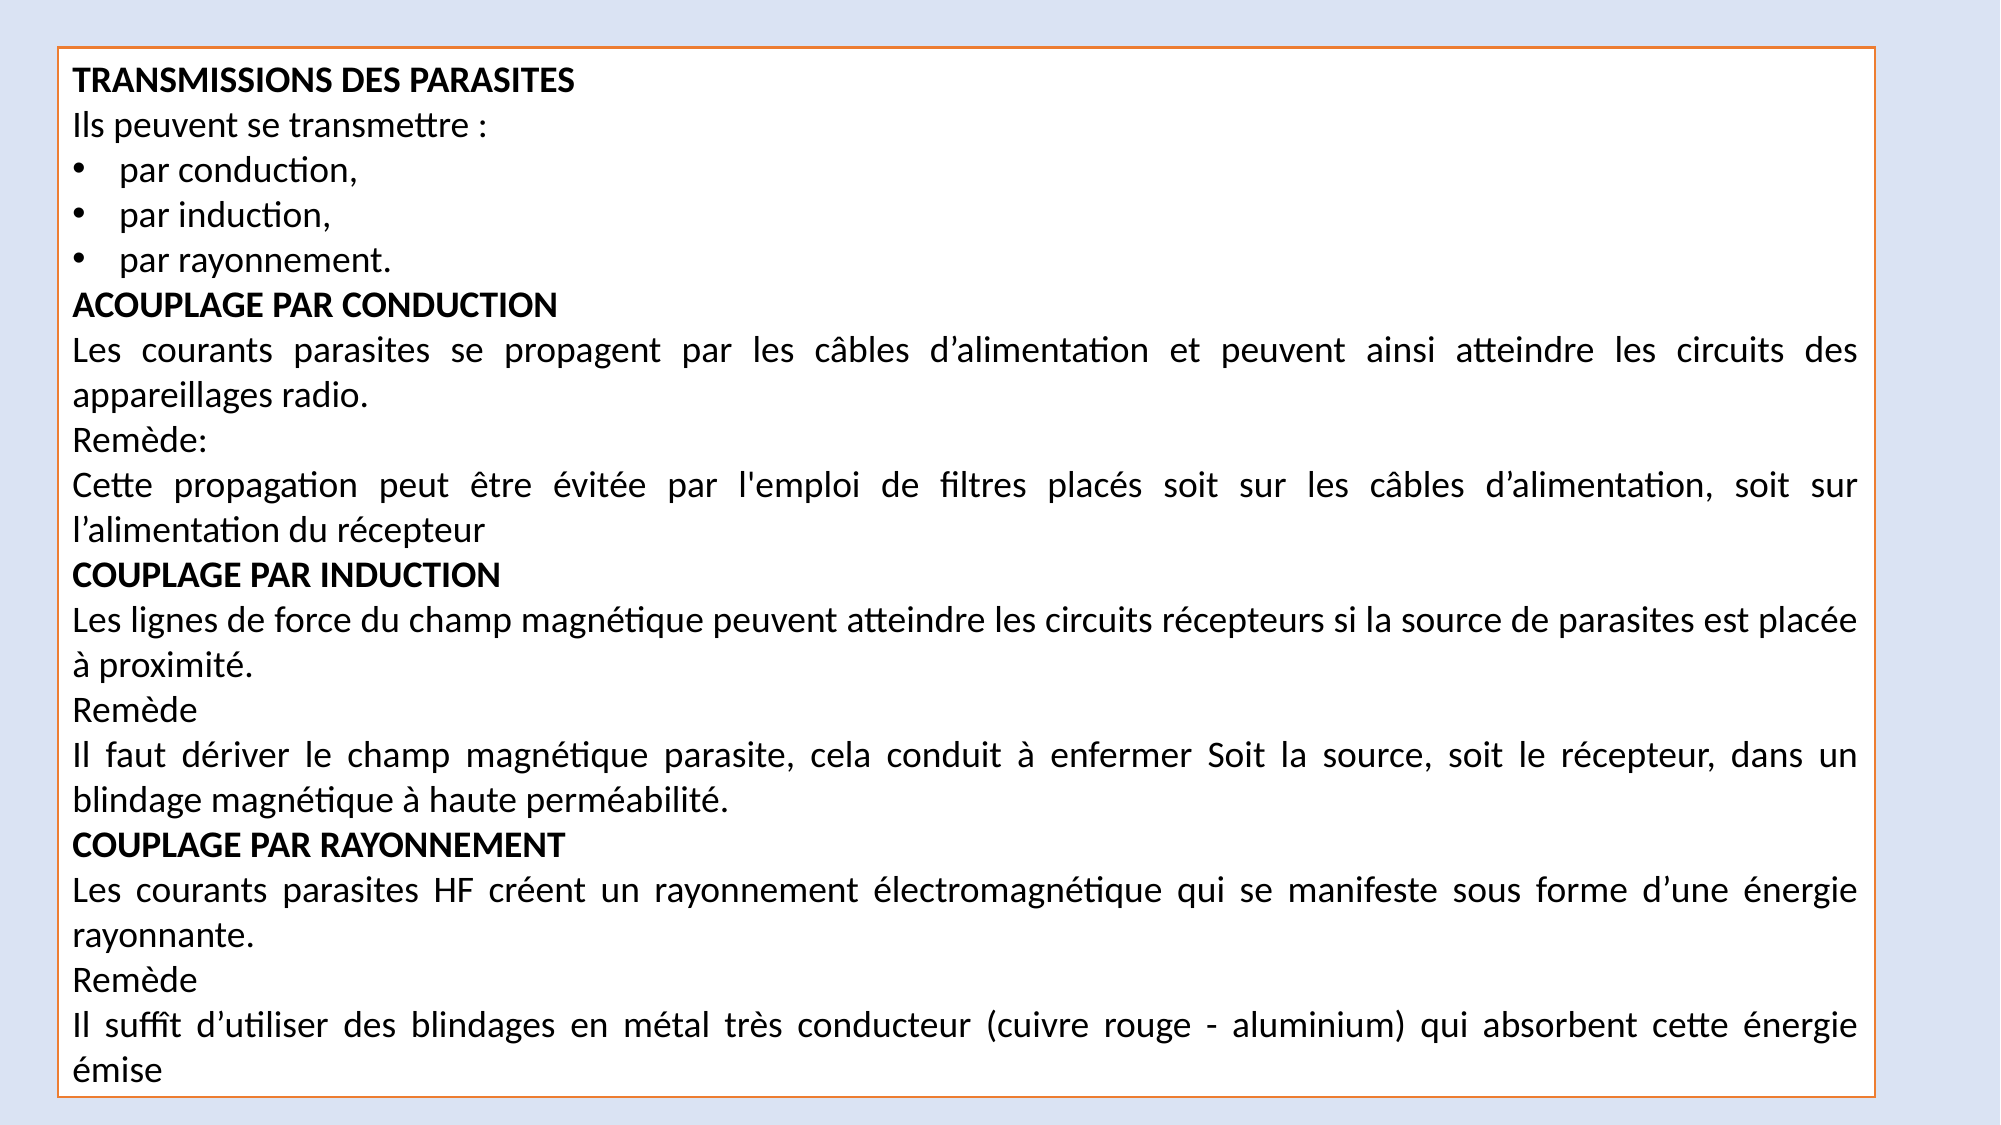

TRANSMISSIONS DES PARASITES
Ils peuvent se transmettre :
par conduction,
par induction,
par rayonnement.
ACOUPLAGE PAR CONDUCTION
Les courants parasites se propagent par les câbles d’alimentation et peuvent ainsi atteindre les circuits des appareillages radio.
Remède:
Cette propagation peut être évitée par l'emploi de filtres placés soit sur les câbles d’alimentation, soit sur l’alimentation du récepteur
COUPLAGE PAR INDUCTION
Les lignes de force du champ magnétique peuvent atteindre les circuits récepteurs si la source de parasites est placée à proximité.
Remède
Il faut dériver le champ magnétique parasite, cela conduit à enfermer Soit la source, soit le récepteur, dans un blindage magnétique à haute perméabilité.
COUPLAGE PAR RAYONNEMENT
Les courants parasites HF créent un rayonnement électromagnétique qui se manifeste sous forme d’une énergie rayonnante.
Remède
Il suffît d’utiliser des blindages en métal très conducteur (cuivre rouge - aluminium) qui absorbent cette énergie émise